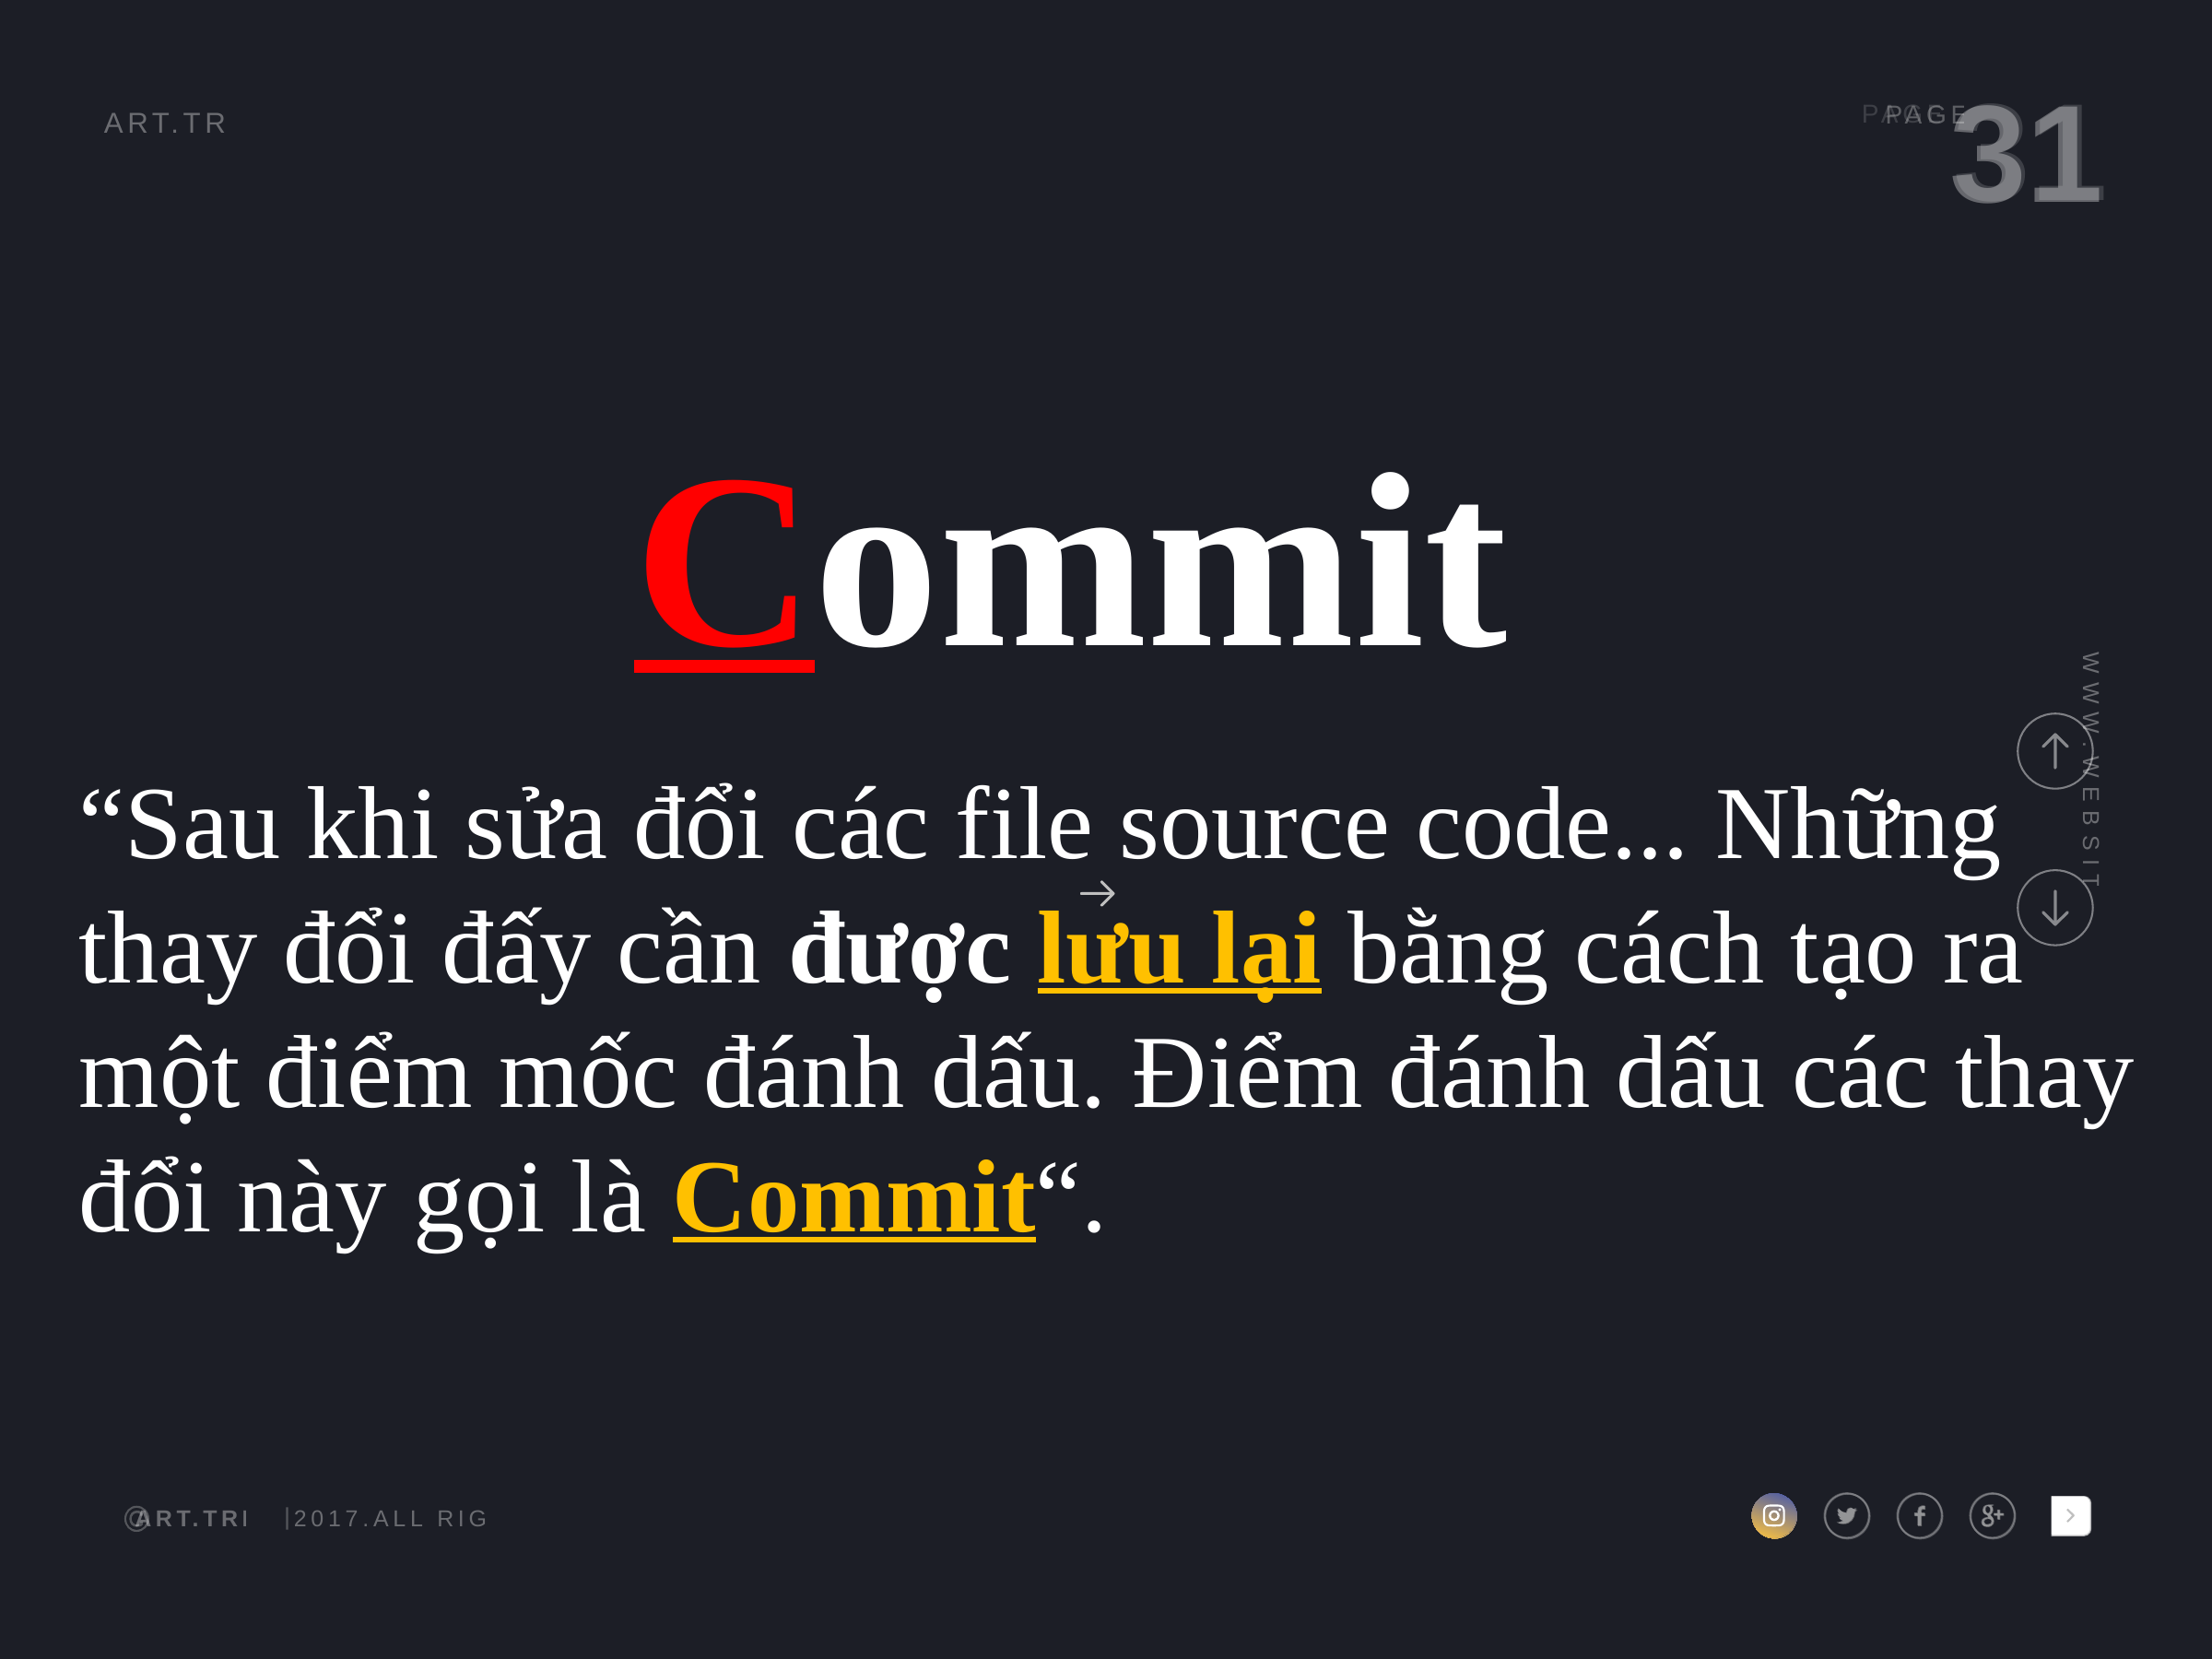

31
PAGE/
Commit

“Sau khi sửa đổi các file source code... Những thay đổi đấy cần được lưu lại bằng cách tạo ra một điểm mốc đánh dấu. Điểm đánh dấu các thay đổi này gọi là Commit“.